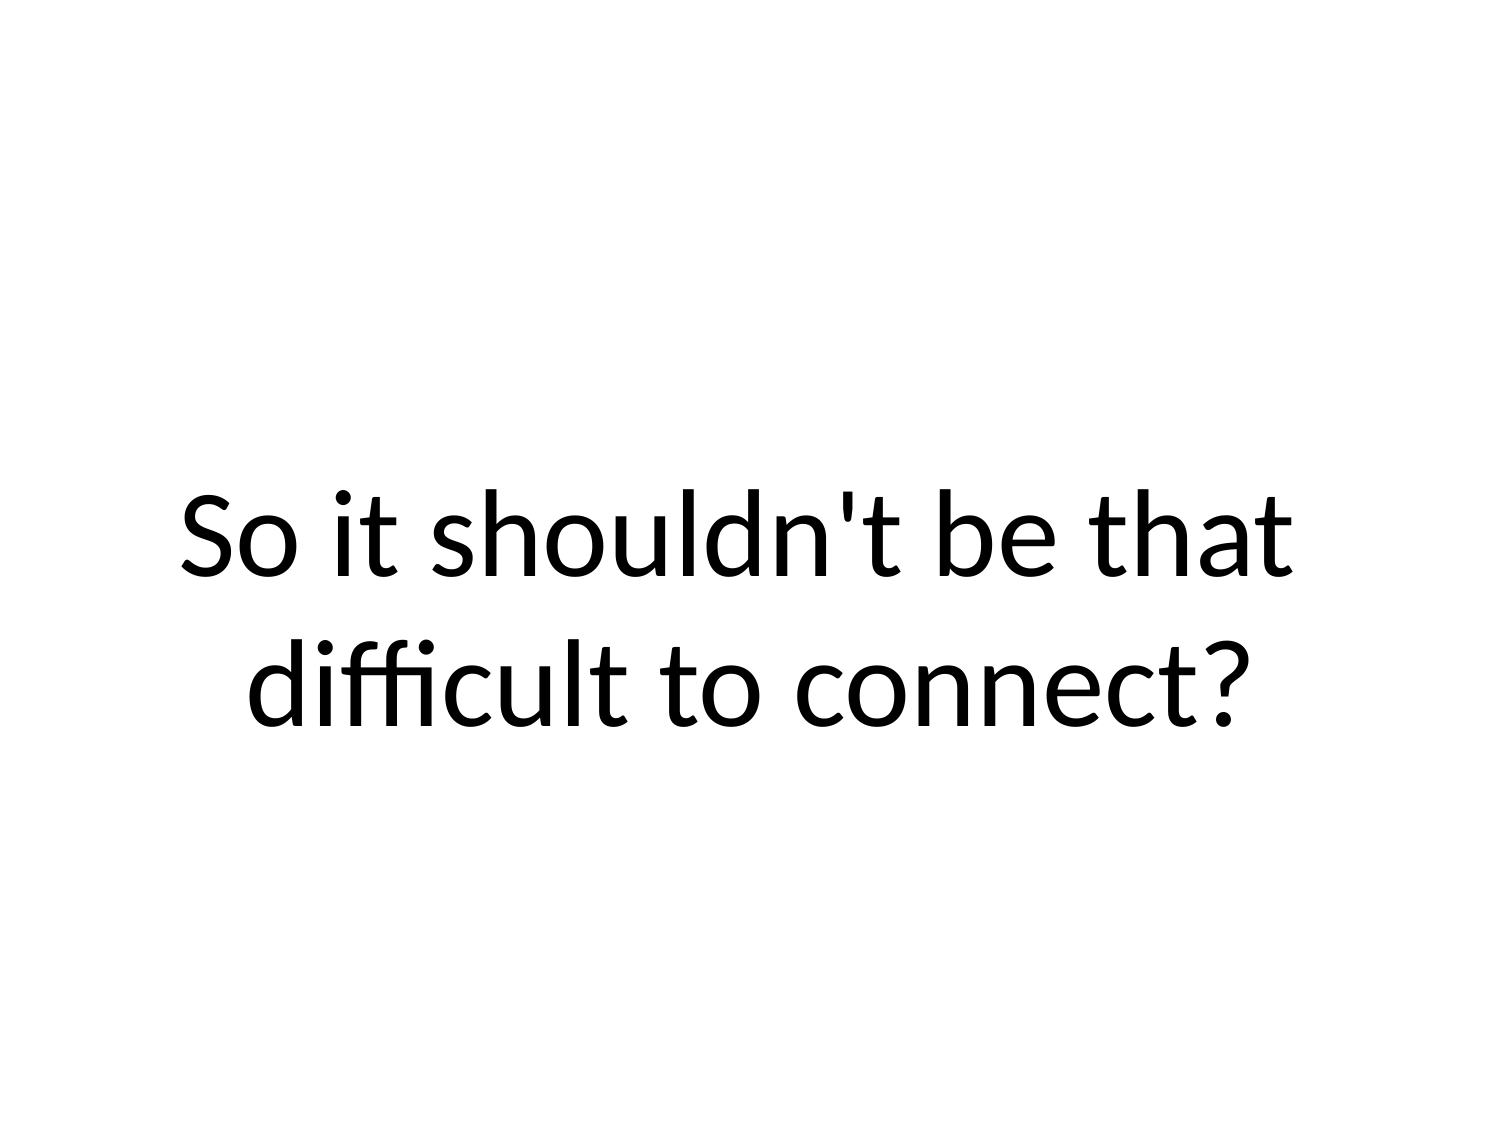

So it shouldn't be that
difficult to connect?